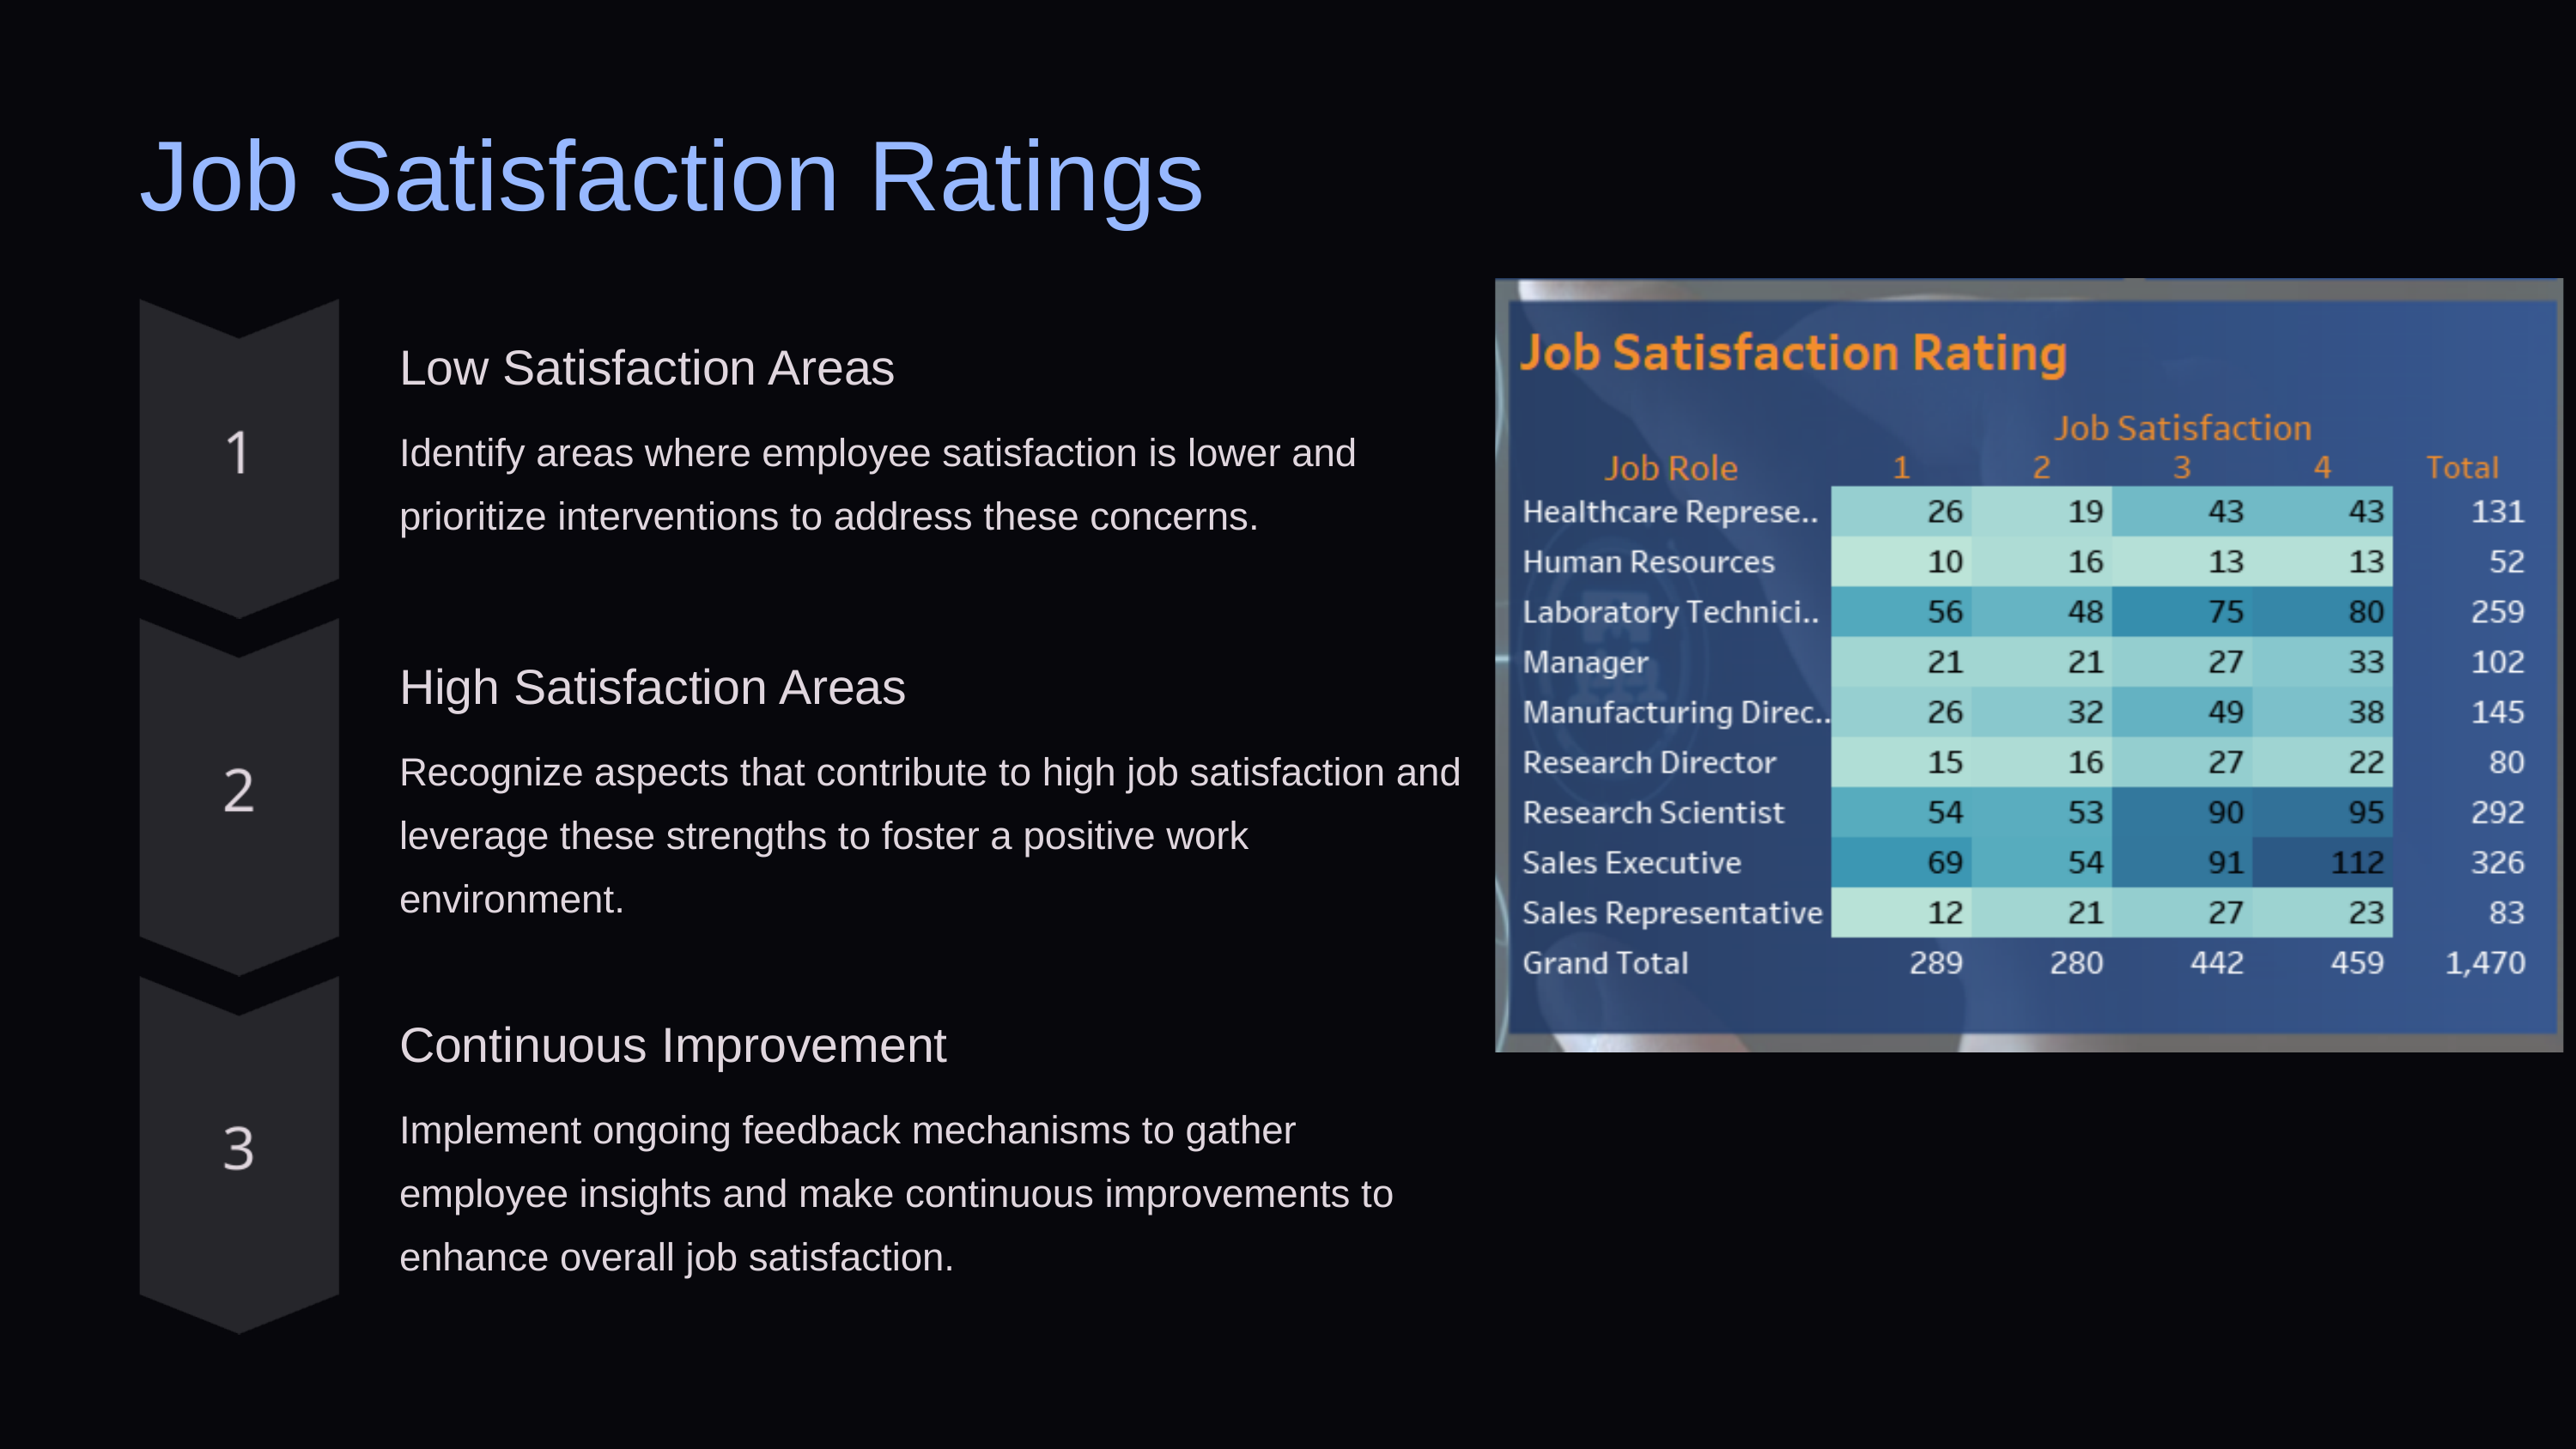

Job Satisfaction Ratings

Low Satisfaction Areas
Identify areas where employee satisfaction is lower and prioritize interventions to address these concerns.

High Satisfaction Areas
Recognize aspects that contribute to high job satisfaction and leverage these strengths to foster a positive work environment.

Continuous Improvement
Implement ongoing feedback mechanisms to gather employee insights and make continuous improvements to enhance overall job satisfaction.